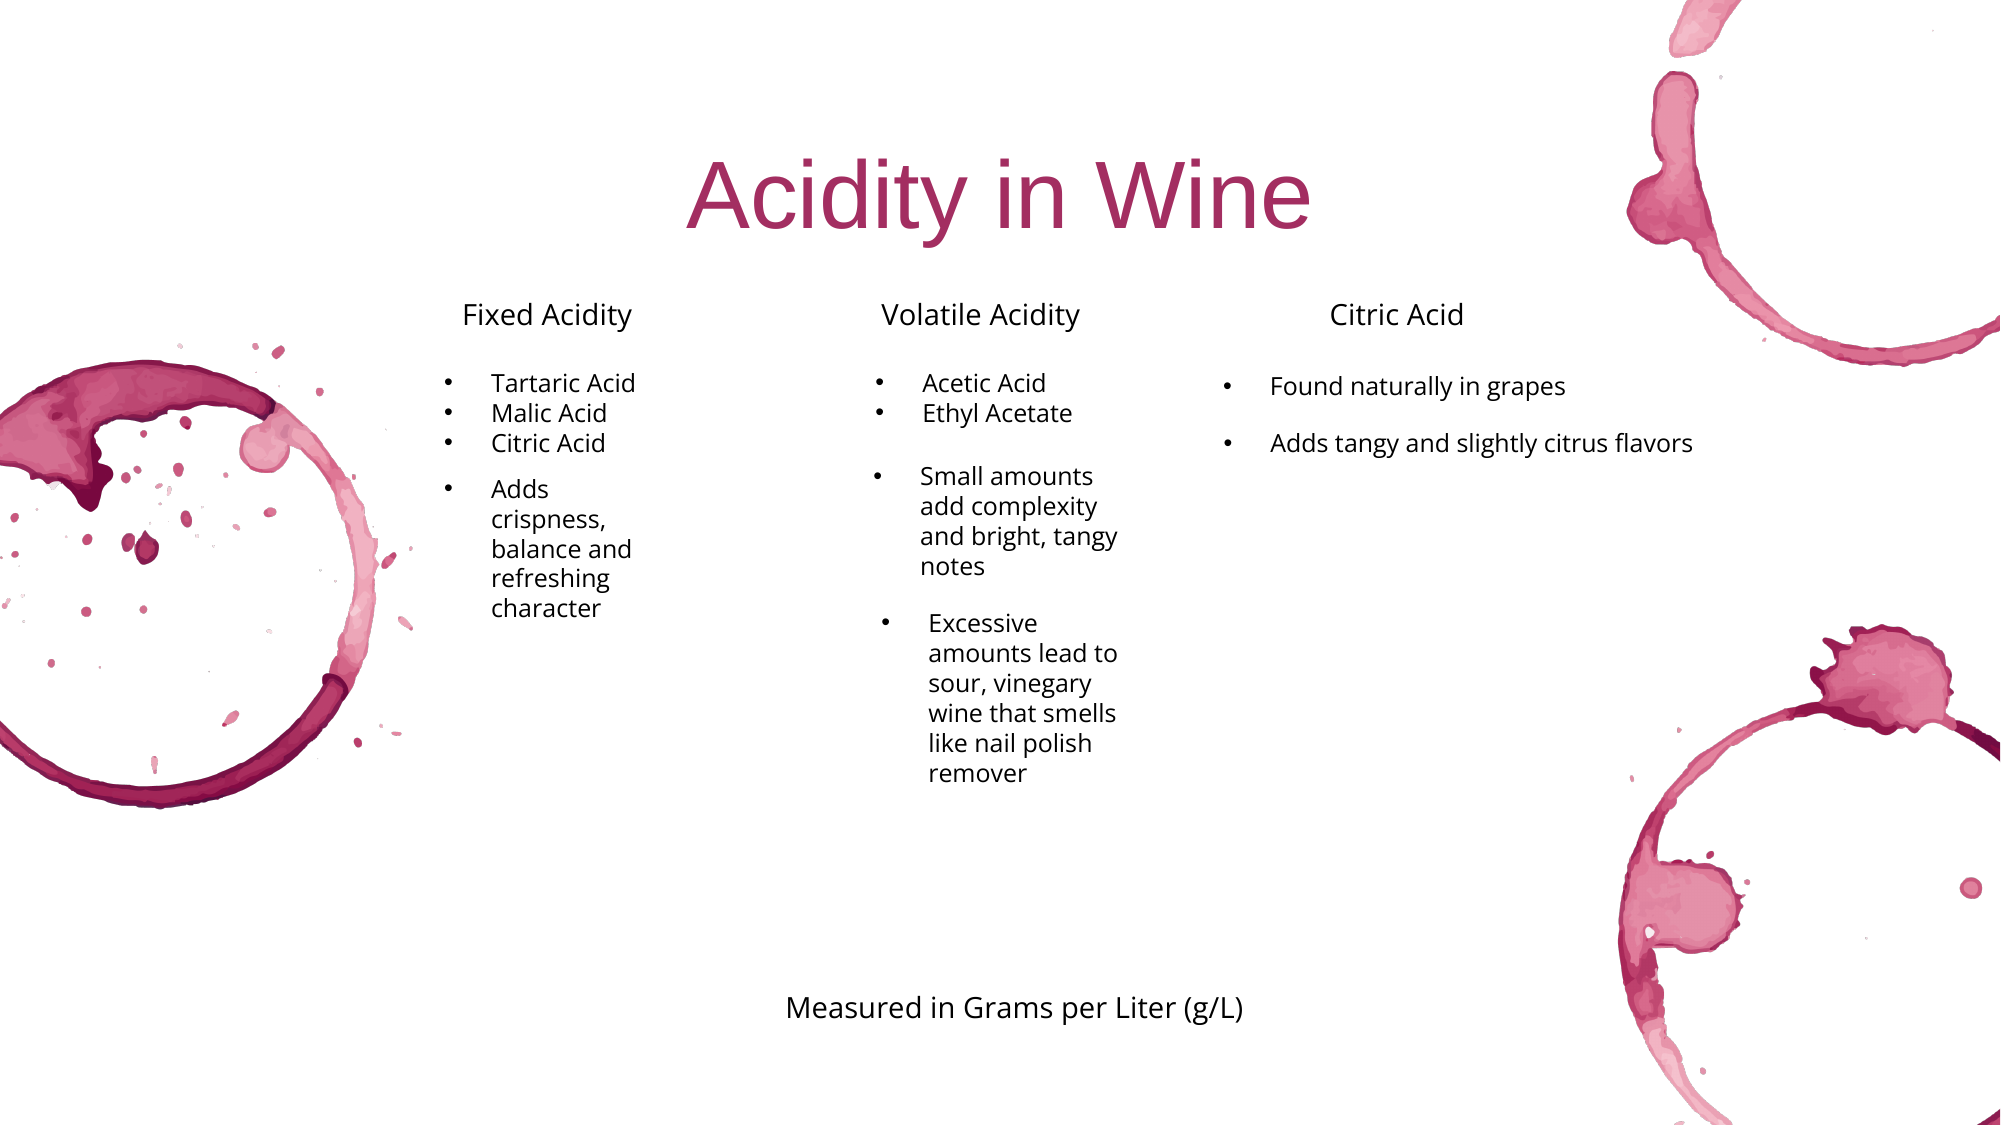

# Acidity in Wine
Volatile Acidity
Citric Acid
Fixed Acidity
Acetic Acid
Ethyl Acetate
Tartaric Acid
Malic Acid
Citric Acid
Found naturally in grapes
Adds tangy and slightly citrus flavors
Small amounts add complexity and bright, tangy notes
Adds crispness, balance and refreshing character
Excessive amounts lead to sour, vinegary wine that smells like nail polish remover
Measured in Grams per Liter (g/L)